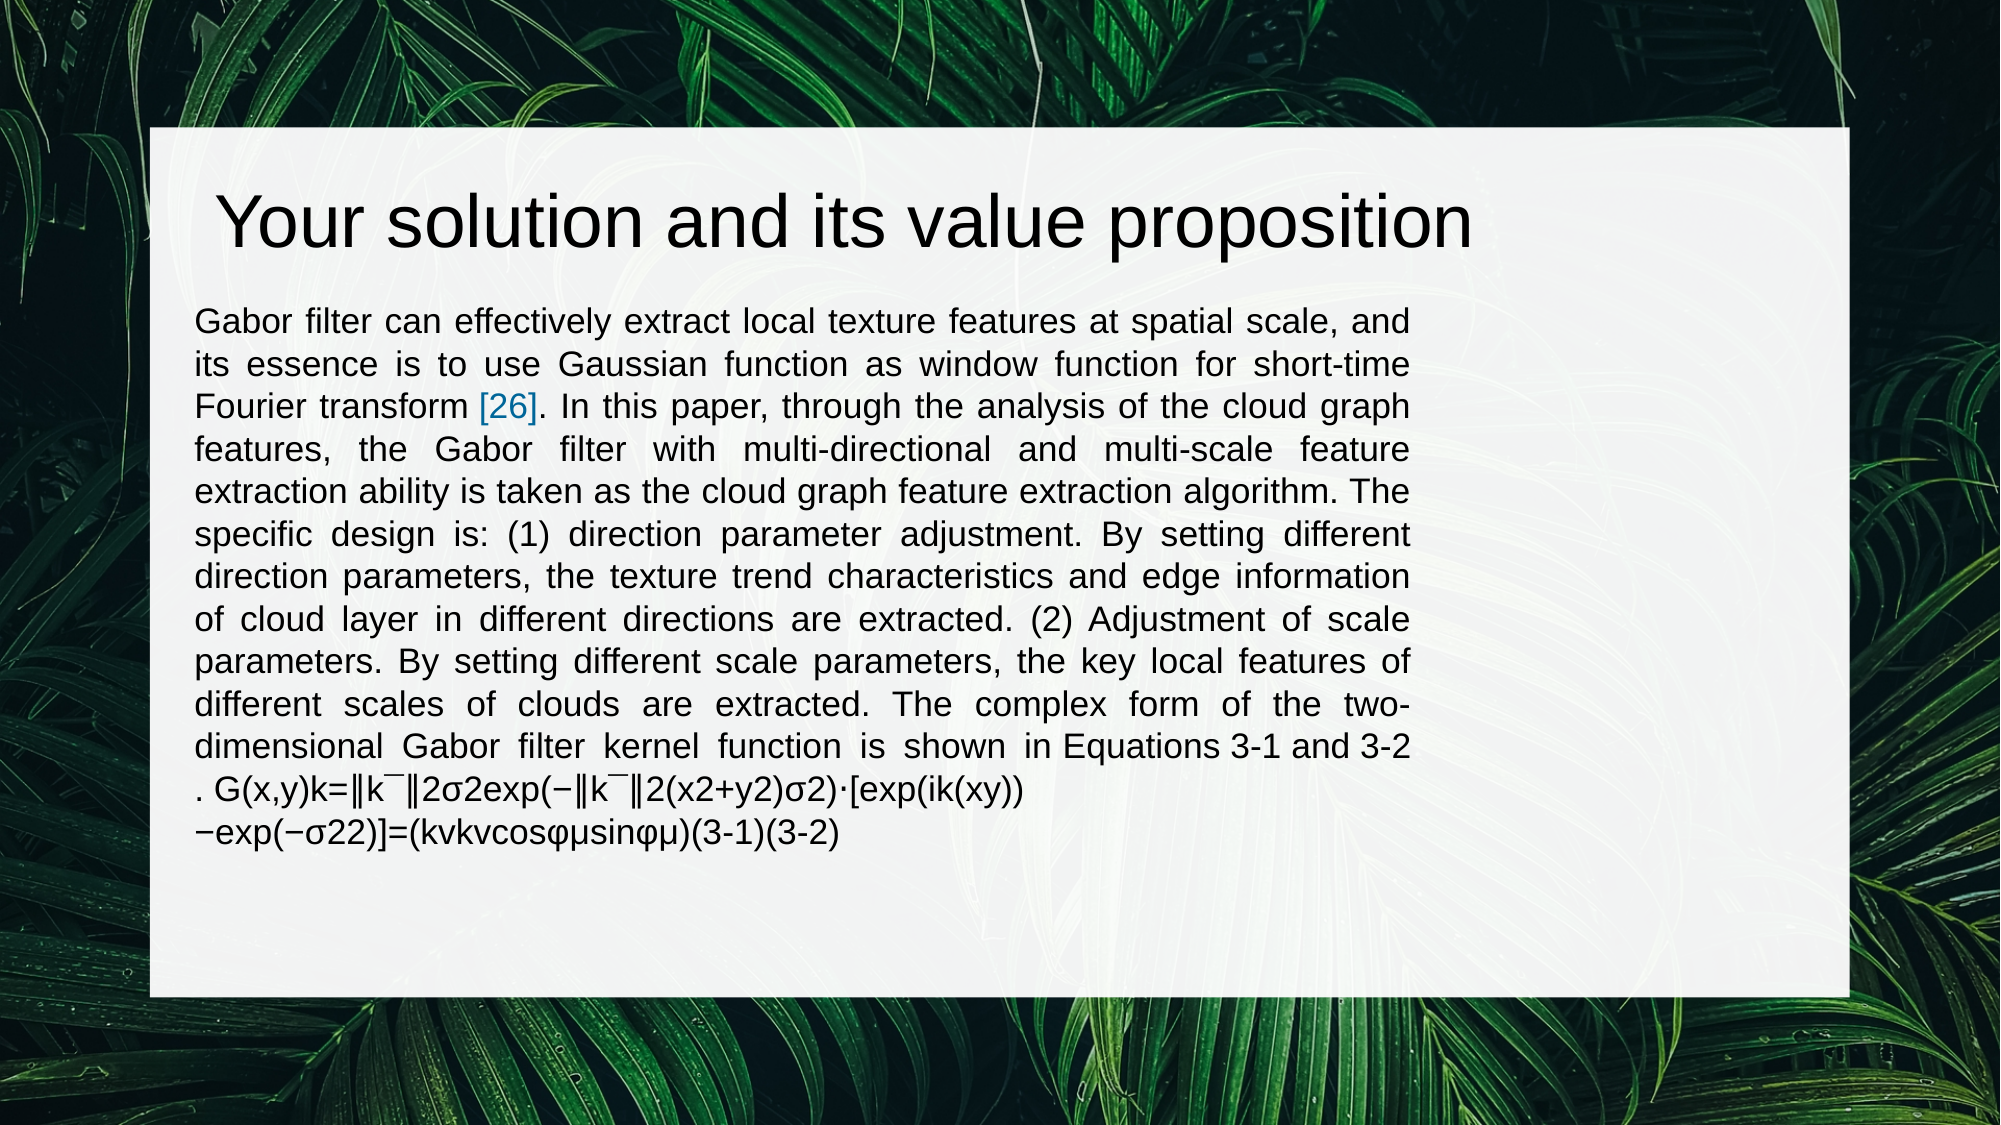

# Your solution and its value proposition
Gabor filter can effectively extract local texture features at spatial scale, and its essence is to use Gaussian function as window function for short-time Fourier transform [26]. In this paper, through the analysis of the cloud graph features, the Gabor filter with multi-directional and multi-scale feature extraction ability is taken as the cloud graph feature extraction algorithm. The specific design is: (1) direction parameter adjustment. By setting different direction parameters, the texture trend characteristics and edge information of cloud layer in different directions are extracted. (2) Adjustment of scale parameters. By setting different scale parameters, the key local features of different scales of clouds are extracted. The complex form of the two-dimensional Gabor filter kernel function is shown in Equations 3-1 and 3-2. G(x,y)k=∥k¯∥2σ2exp(−∥k¯∥2(x2+y2)σ2)⋅[exp(ik(xy))−exp(−σ22)]=(kvkvcosφμsinφμ)(3-1)(3-2)